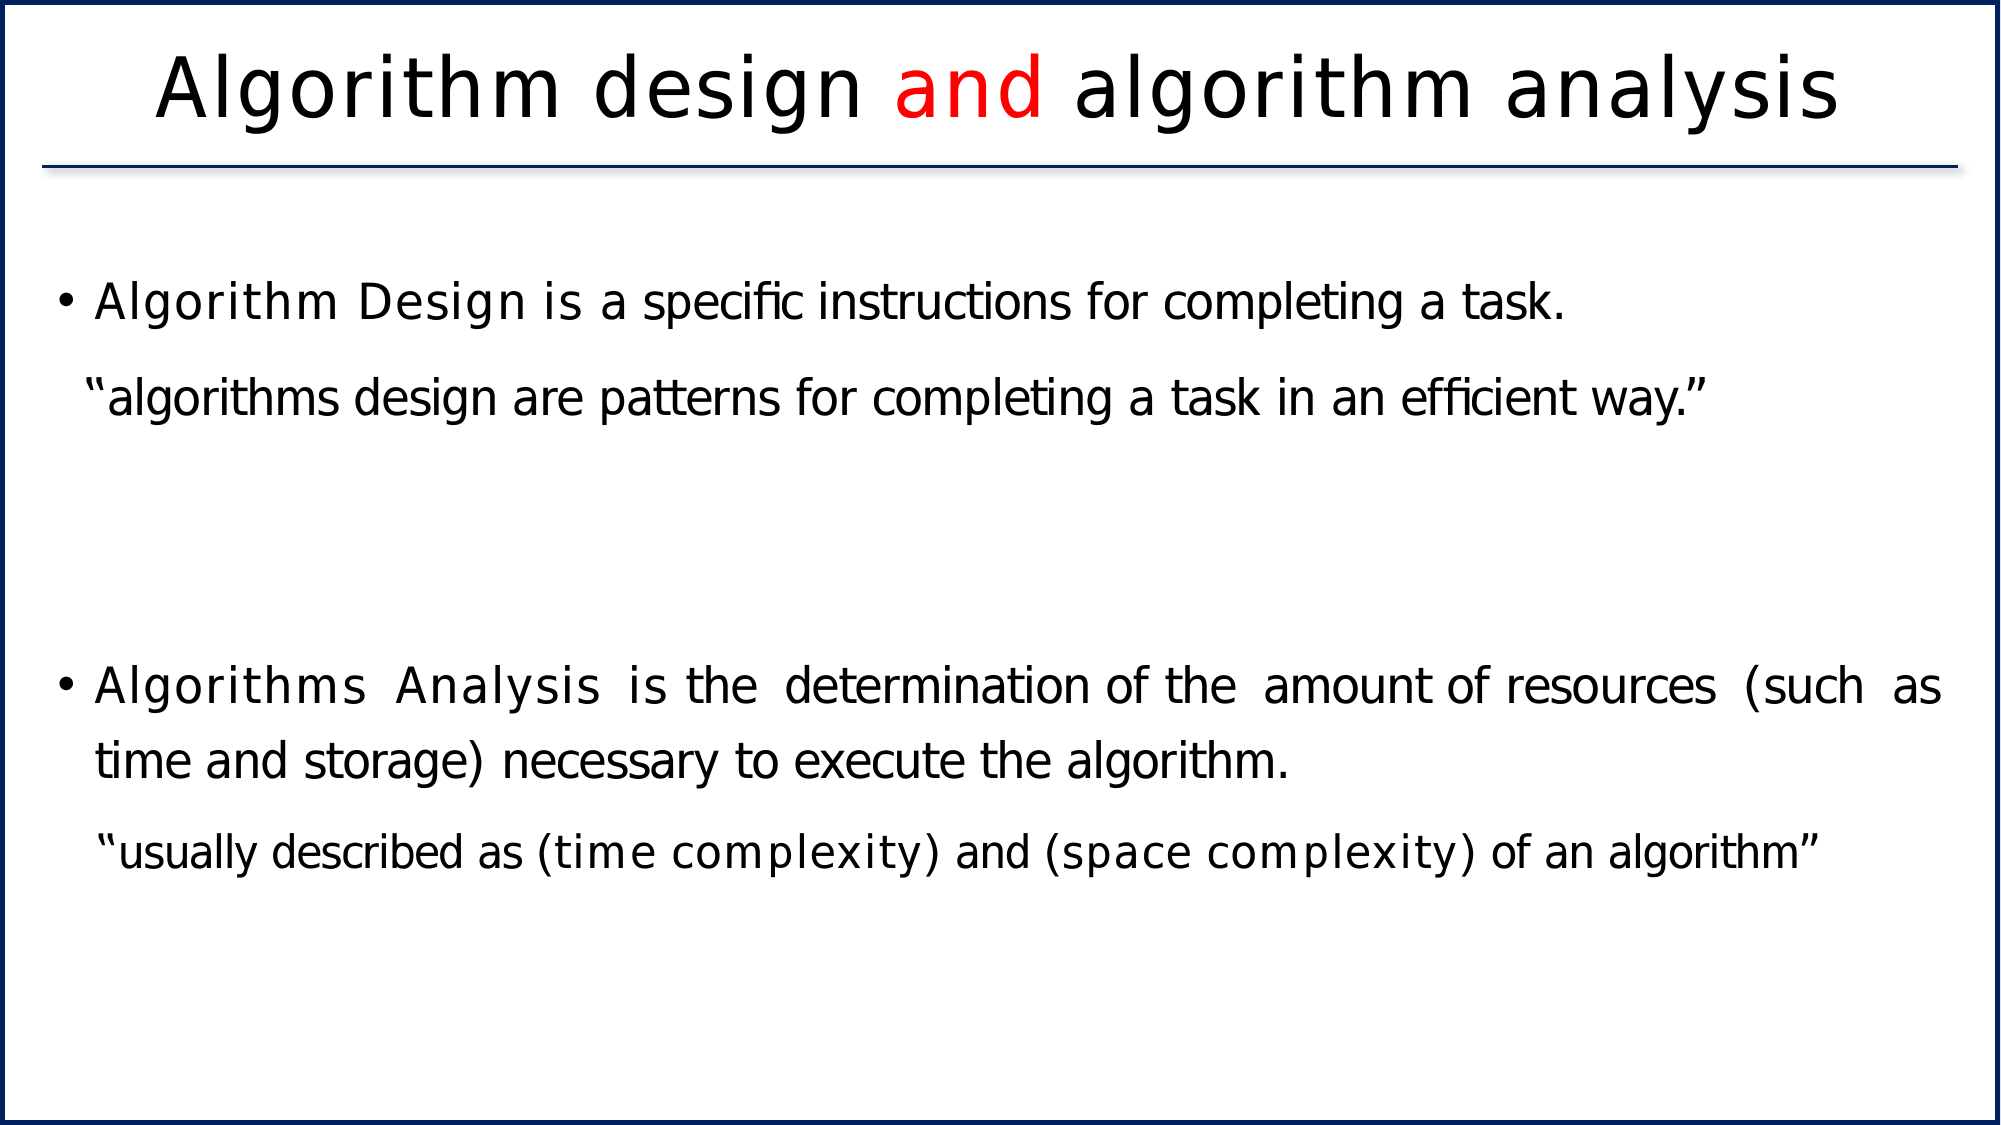

# Algorithm design and algorithm analysis

Algorithm Design is a specific instructions for completing a task.
  “algorithms design are patterns for completing a task in an efficient way.”

Algorithms Analysis is the determination of the amount of resources (such as time and storage) necessary to execute the algorithm.
   “usually described as (time complexity) and (space complexity) of an algorithm”